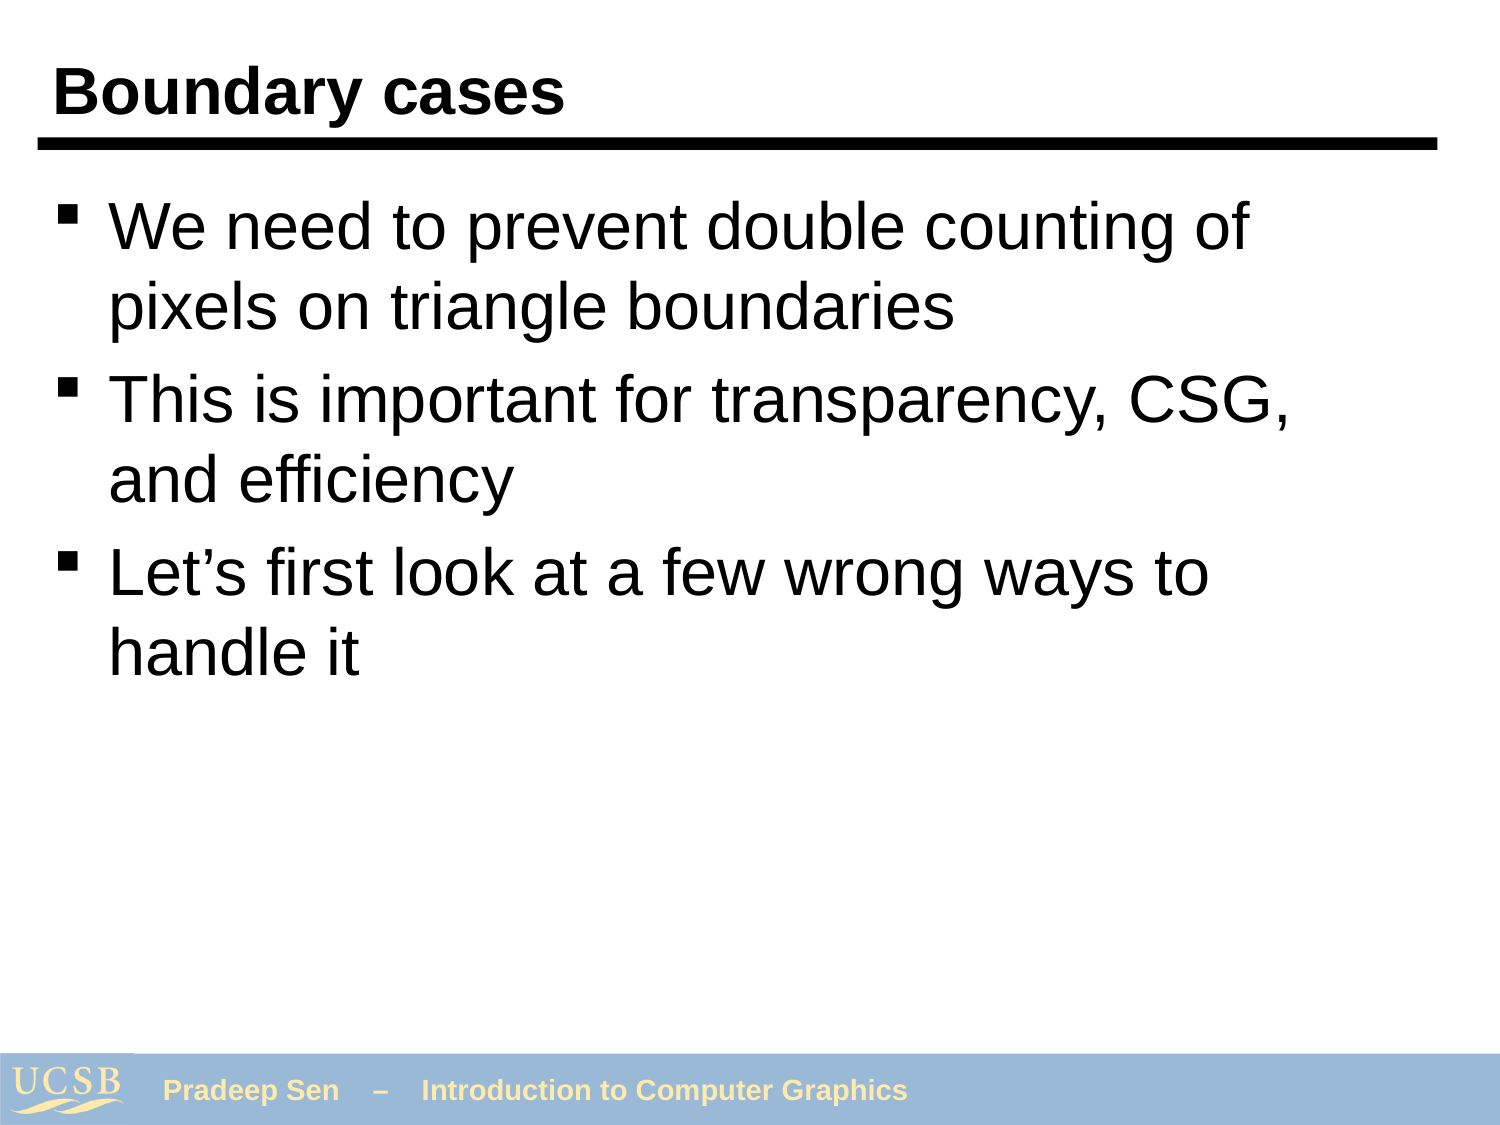

# Boundary cases
We need to prevent double counting of pixels on triangle boundaries
This is important for transparency, CSG, and efficiency
Let’s first look at a few wrong ways to handle it